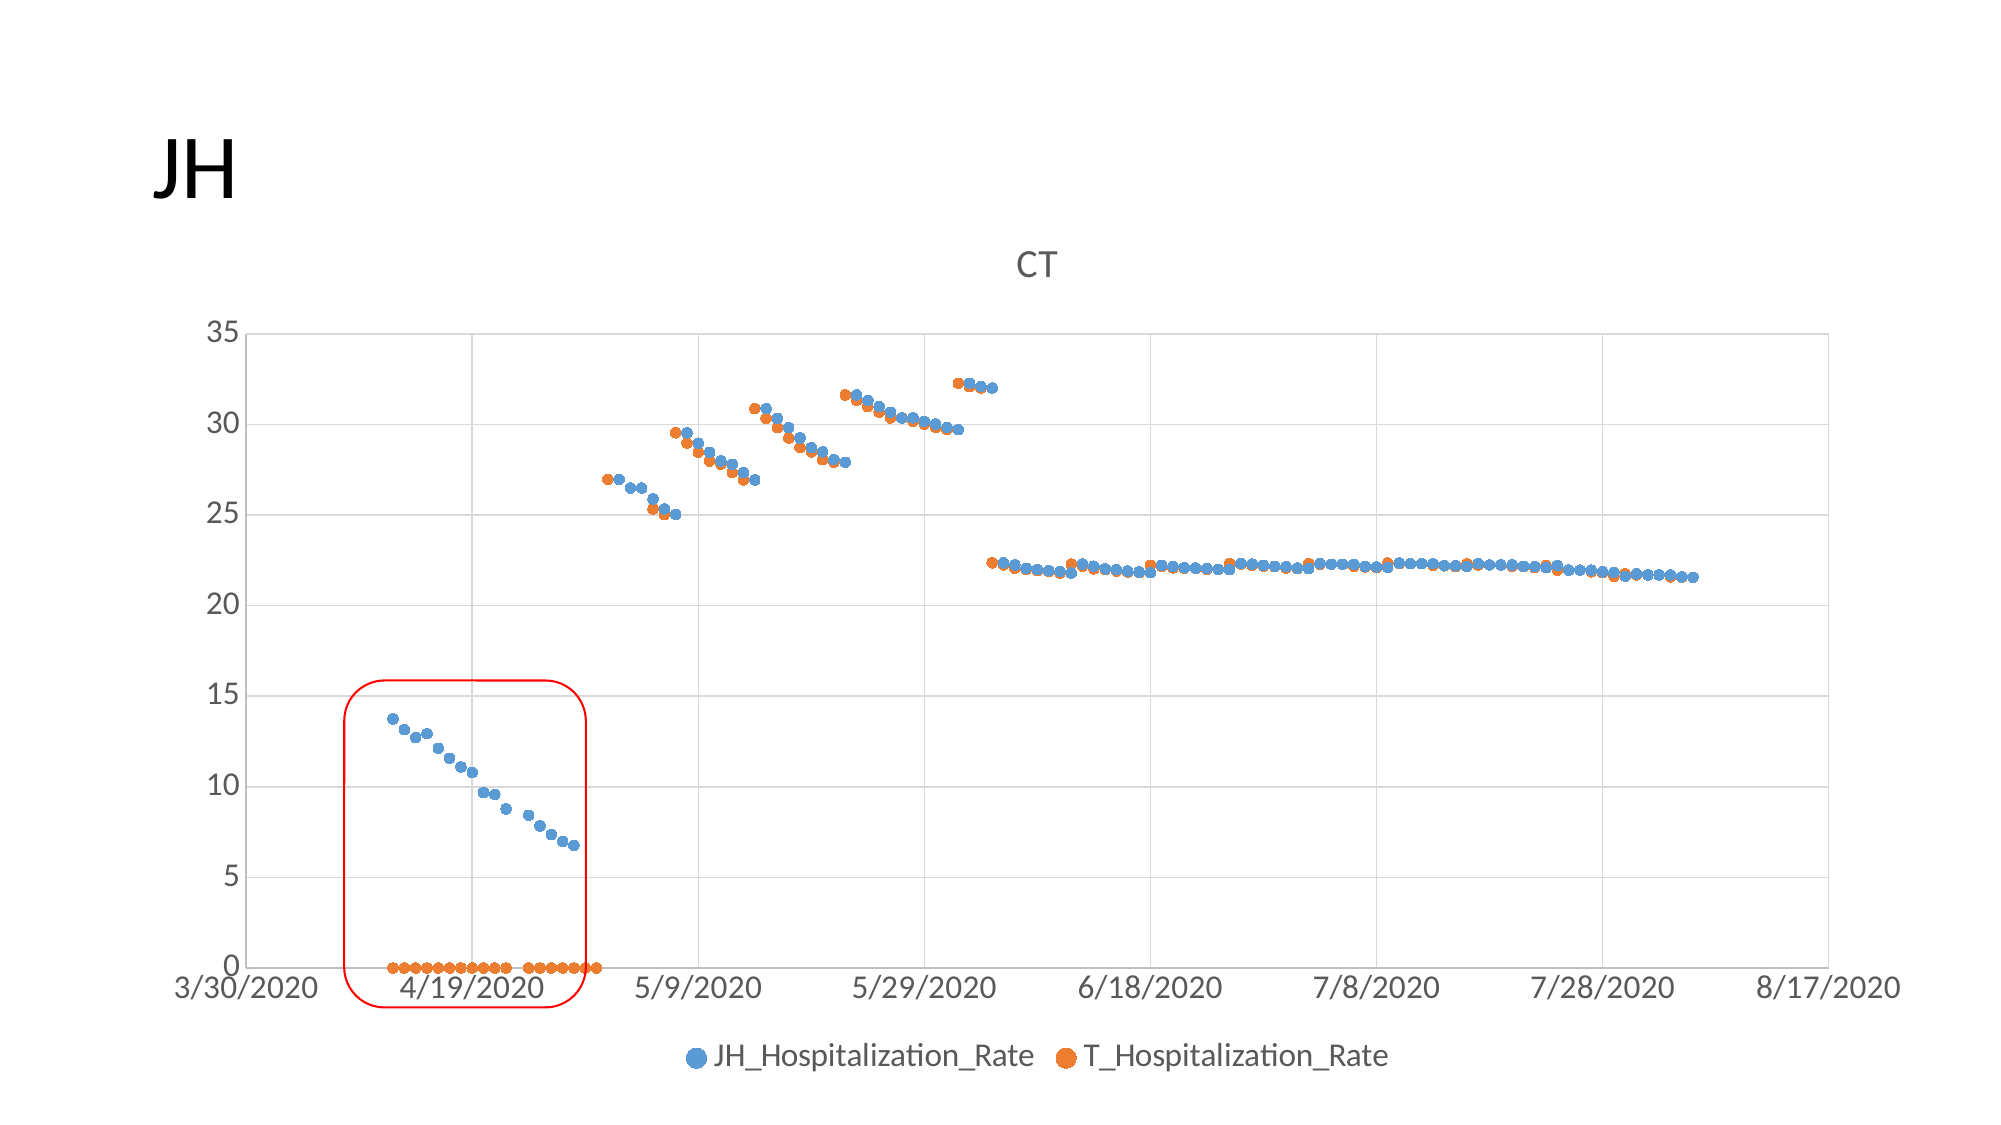

# JH

### Chart: CT

| Category | JH_Hospitalization_Rate | T_Hospitalization_Rate |
|---|---|---|